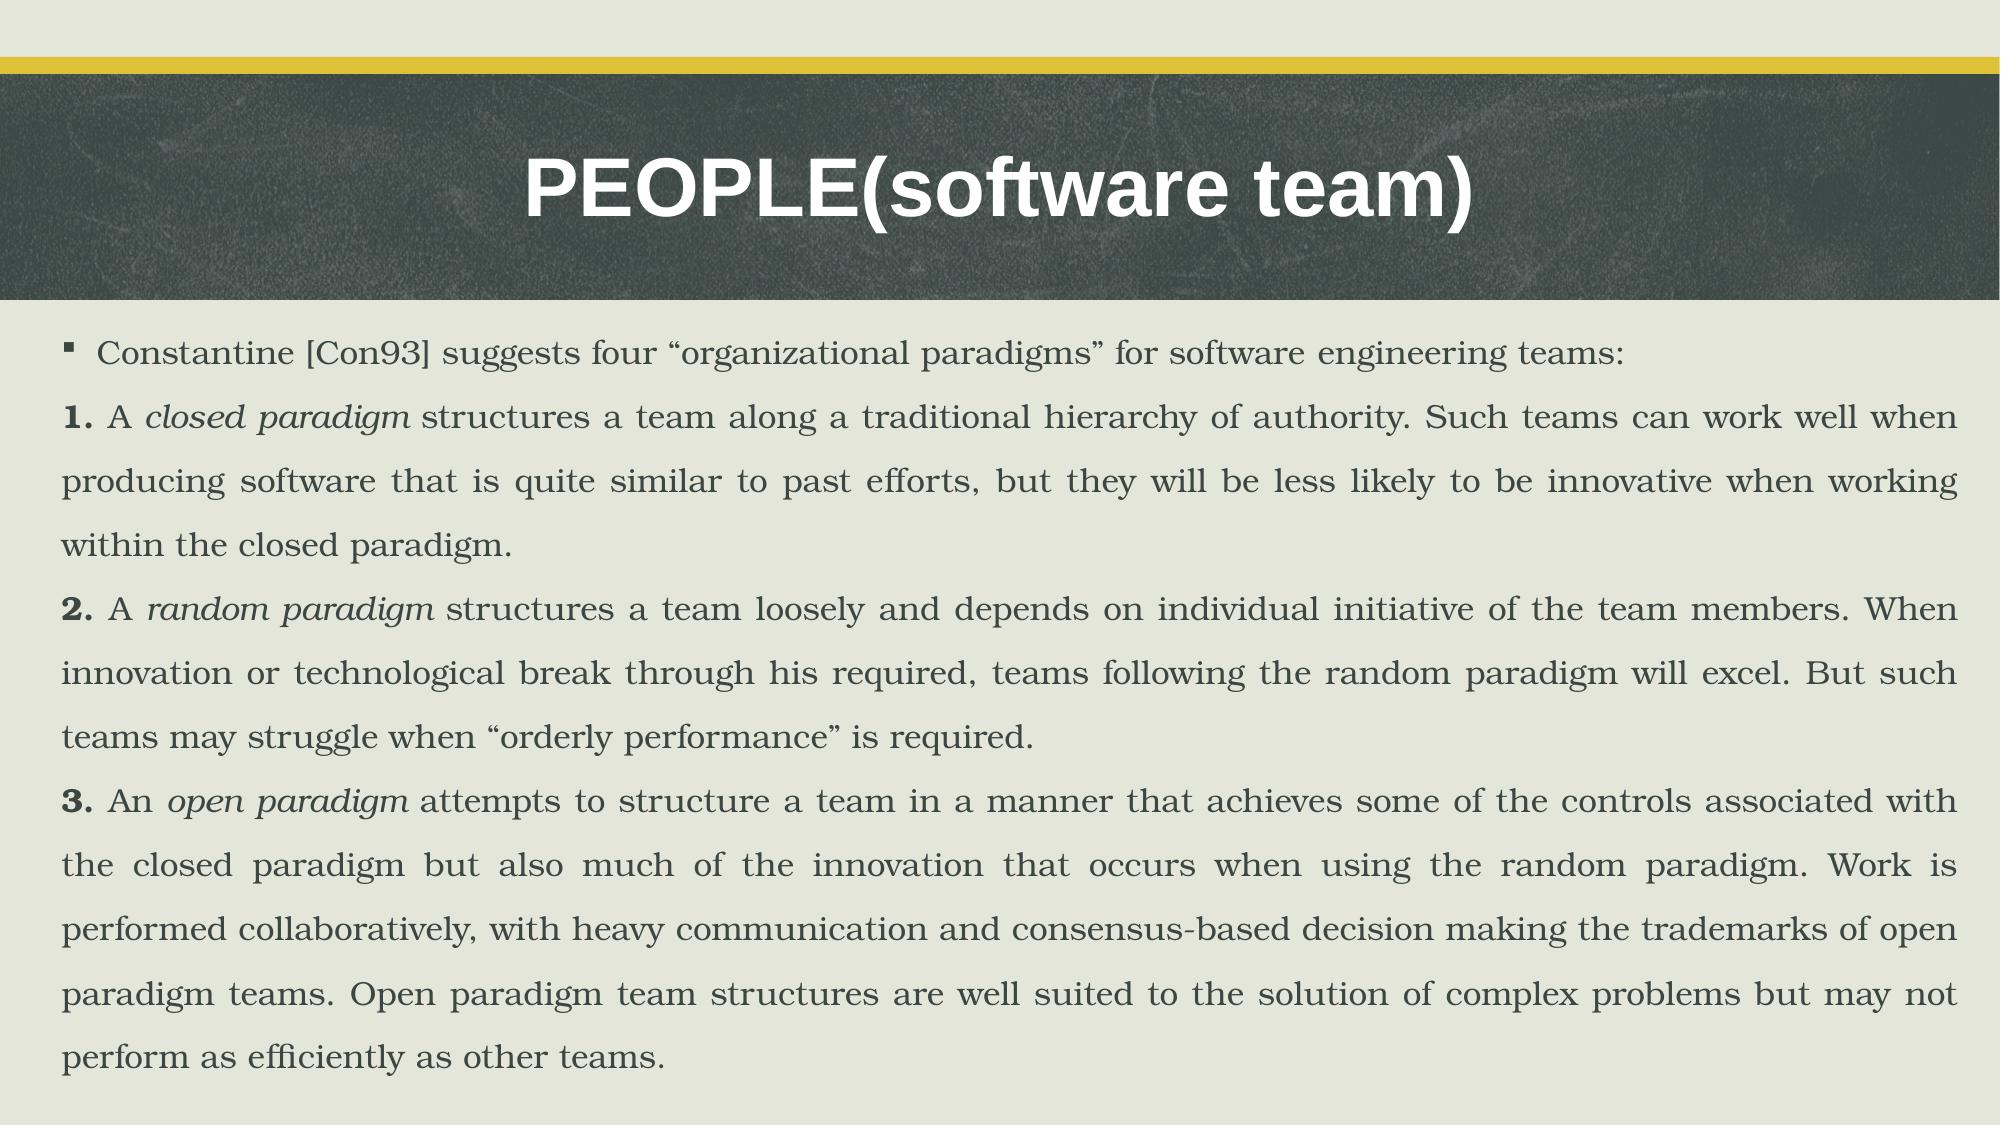

# PEOPLE(software team)
Constantine [Con93] suggests four “organizational paradigms” for software engineering teams:
1. A closed paradigm structures a team along a traditional hierarchy of authority. Such teams can work well when producing software that is quite similar to past efforts, but they will be less likely to be innovative when working within the closed paradigm.
2. A random paradigm structures a team loosely and depends on individual initiative of the team members. When innovation or technological break through his required, teams following the random paradigm will excel. But such teams may struggle when “orderly performance” is required.
3. An open paradigm attempts to structure a team in a manner that achieves some of the controls associated with the closed paradigm but also much of the innovation that occurs when using the random paradigm. Work is performed collaboratively, with heavy communication and consensus-based decision making the trademarks of open paradigm teams. Open paradigm team structures are well suited to the solution of complex problems but may not perform as efficiently as other teams.